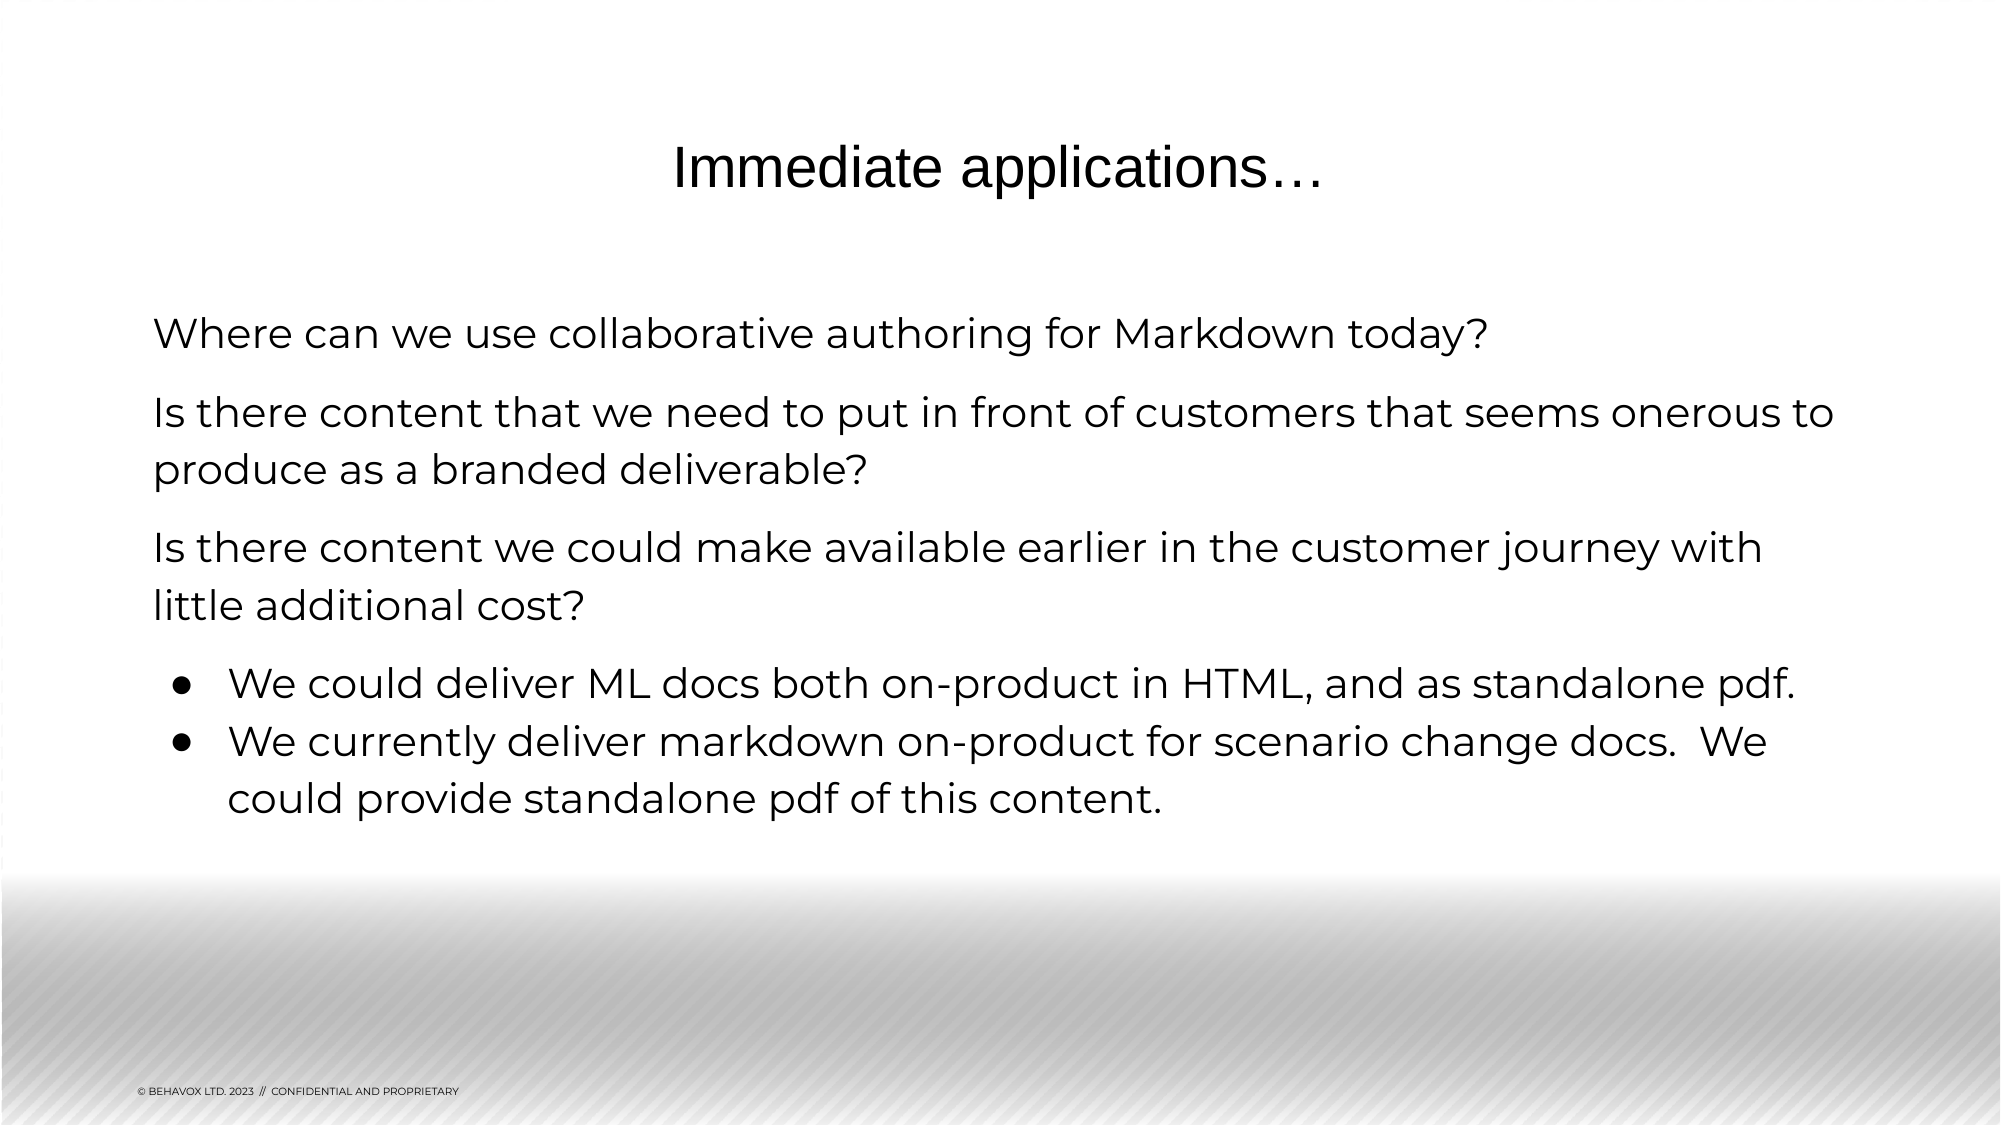

# Immediate applications…
Where can we use collaborative authoring for Markdown today?
Is there content that we need to put in front of customers that seems onerous to produce as a branded deliverable?
Is there content we could make available earlier in the customer journey with little additional cost?
We could deliver ML docs both on-product in HTML, and as standalone pdf.
We currently deliver markdown on-product for scenario change docs.  We could provide standalone pdf of this content.